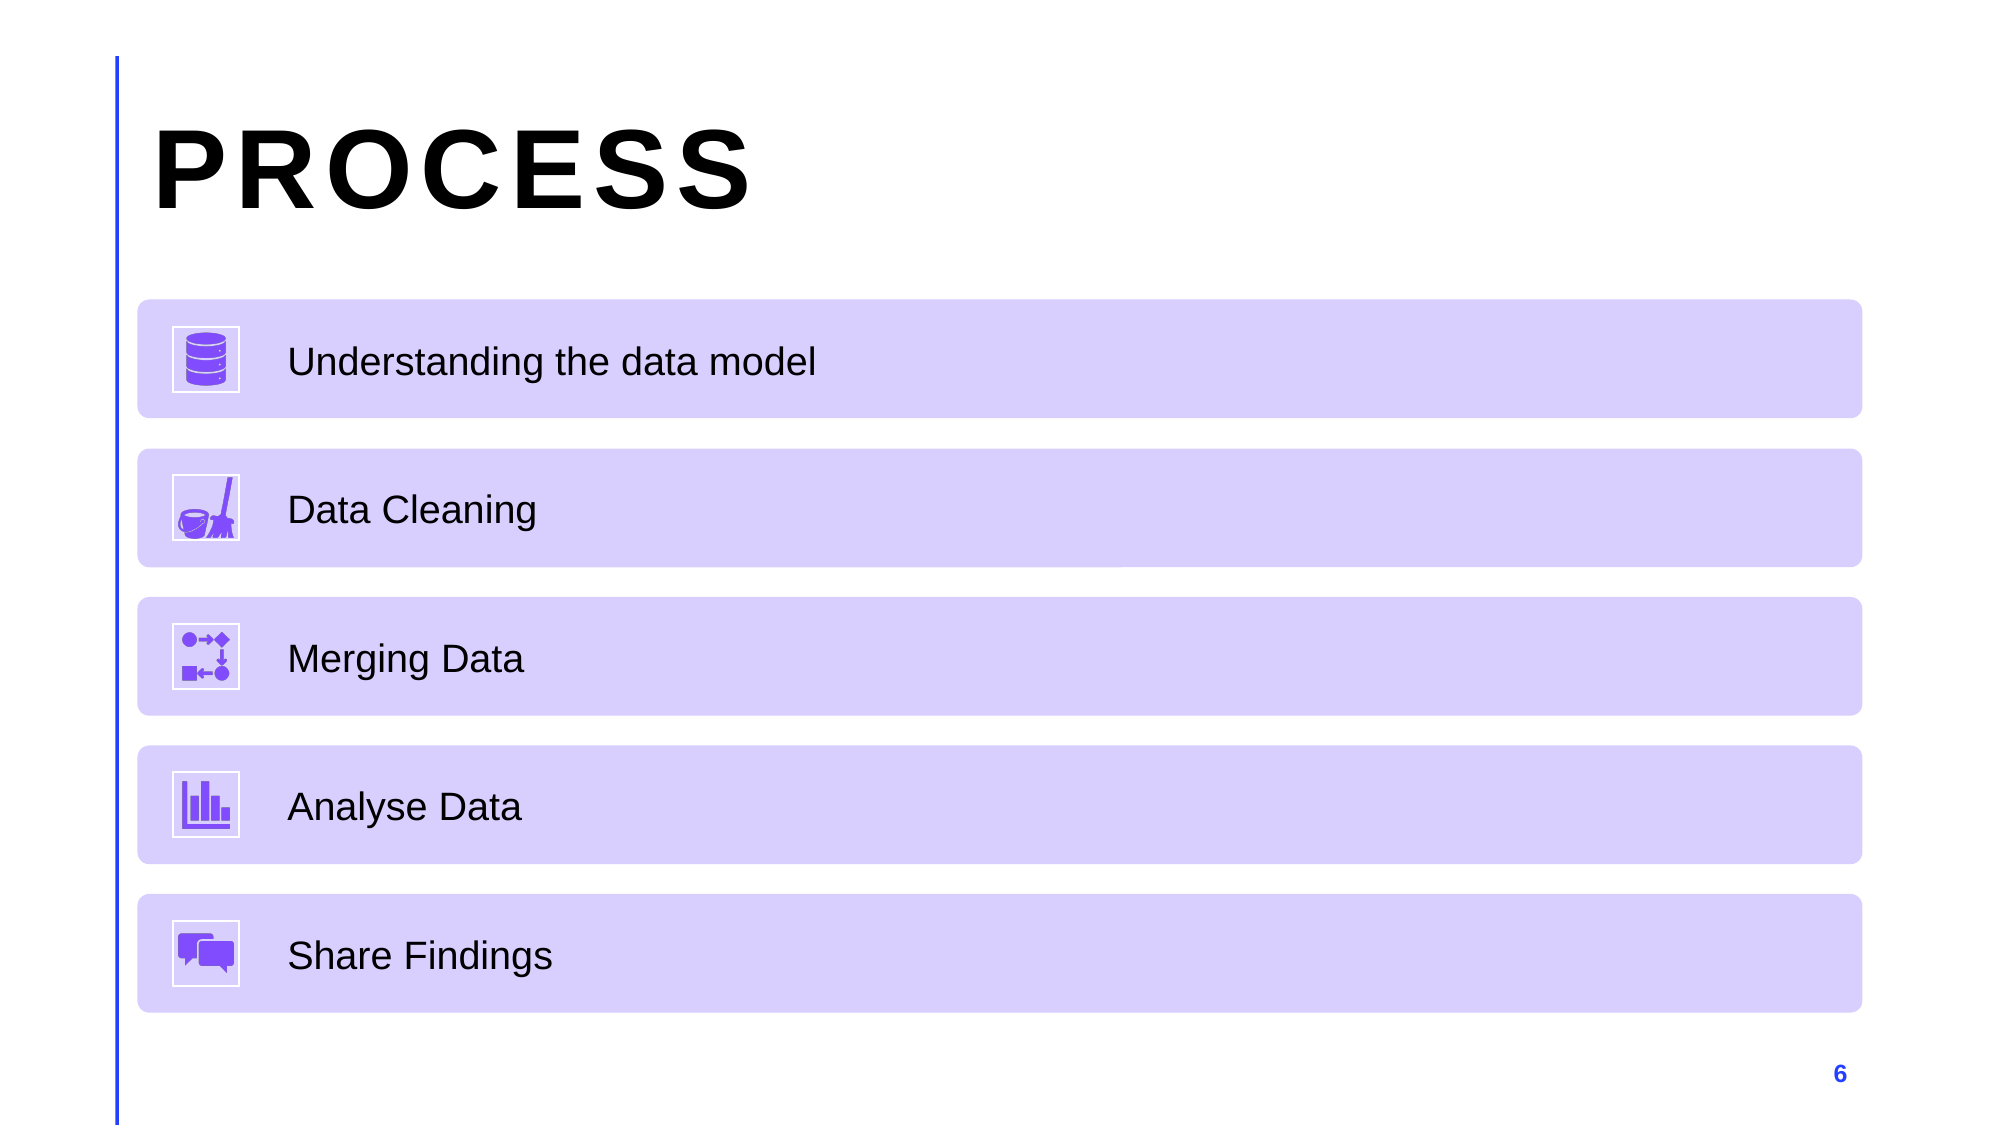

process
Understanding the data model
Data Cleaning
Merging Data
Analyse Data
Share Findings
6